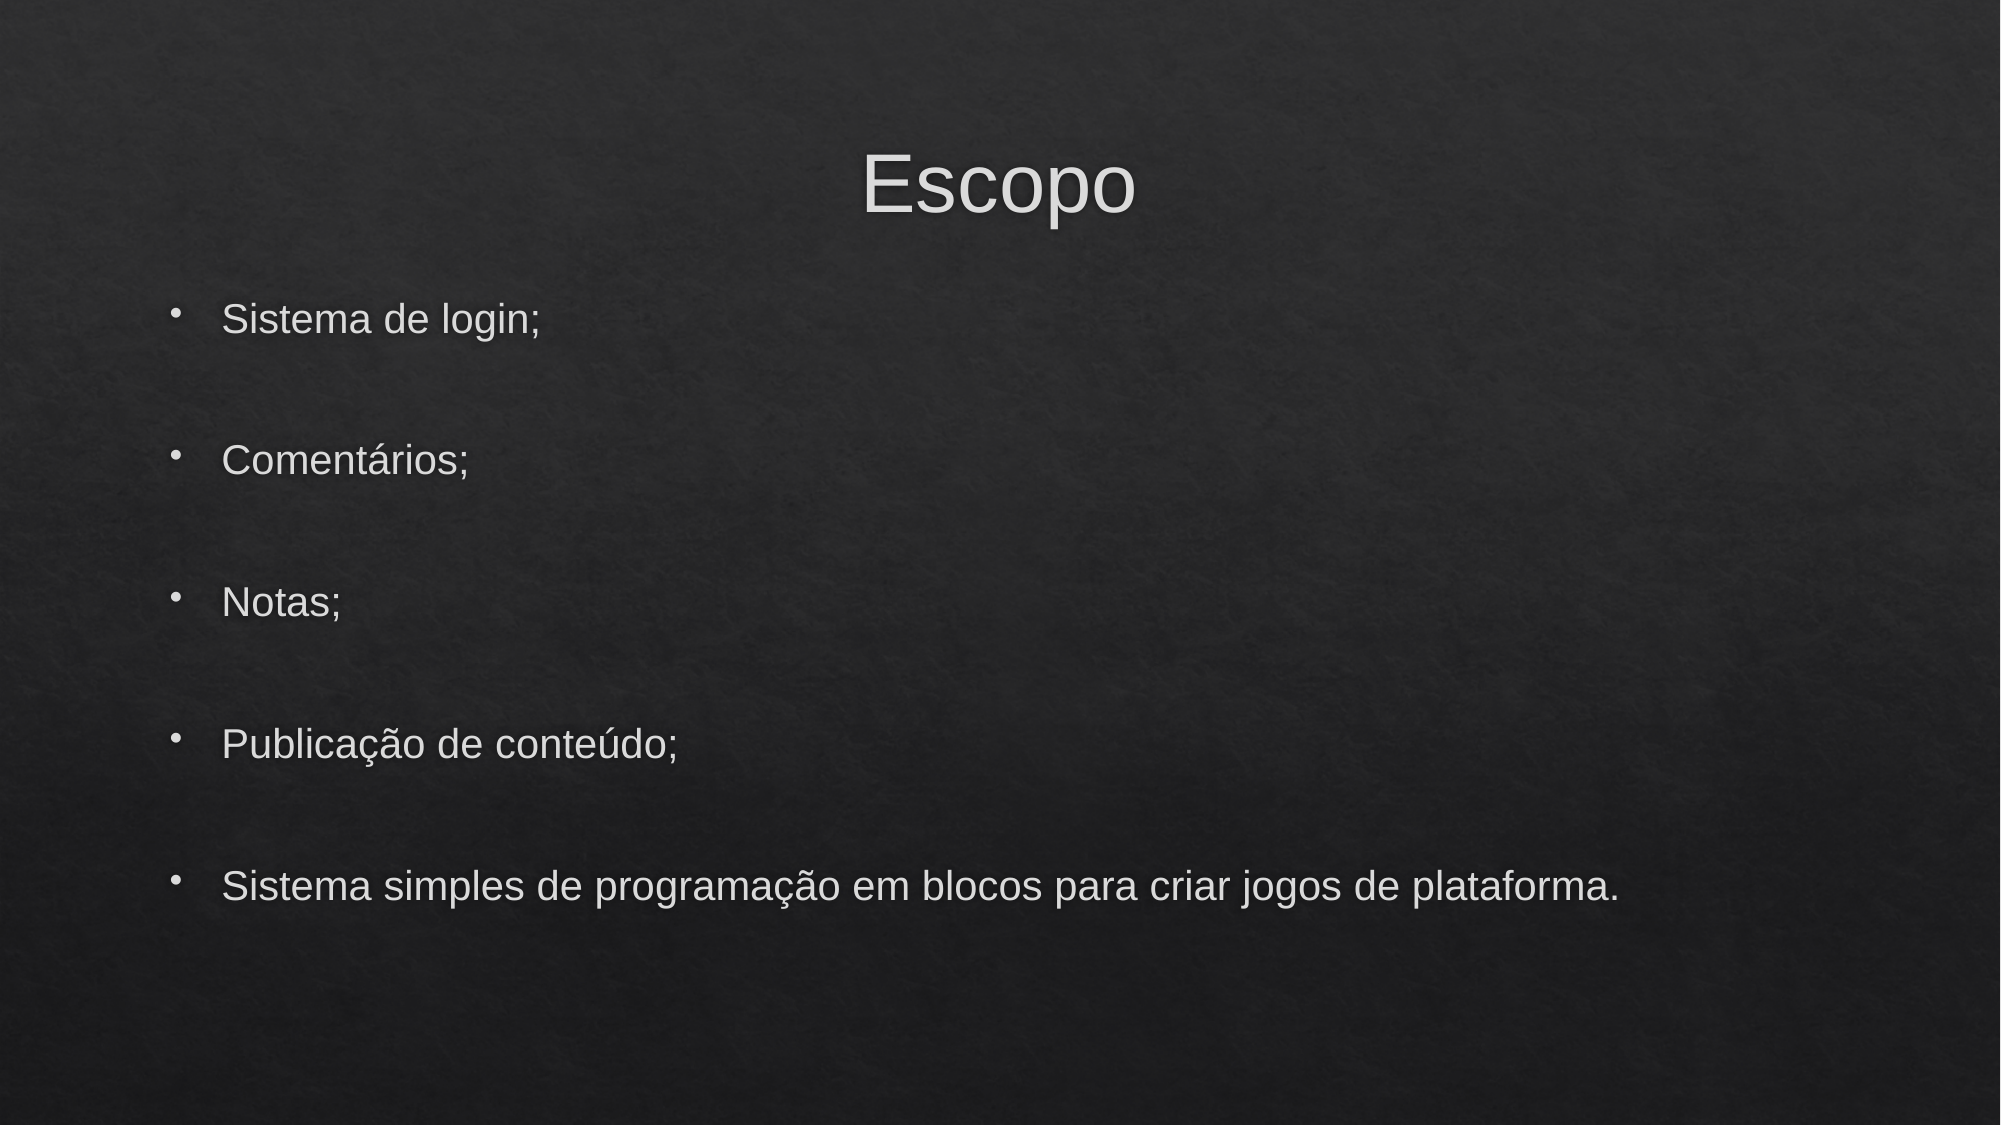

# Escopo
Sistema de login;

Comentários;

Notas;

Publicação de conteúdo;

Sistema simples de programação em blocos para criar jogos de plataforma.